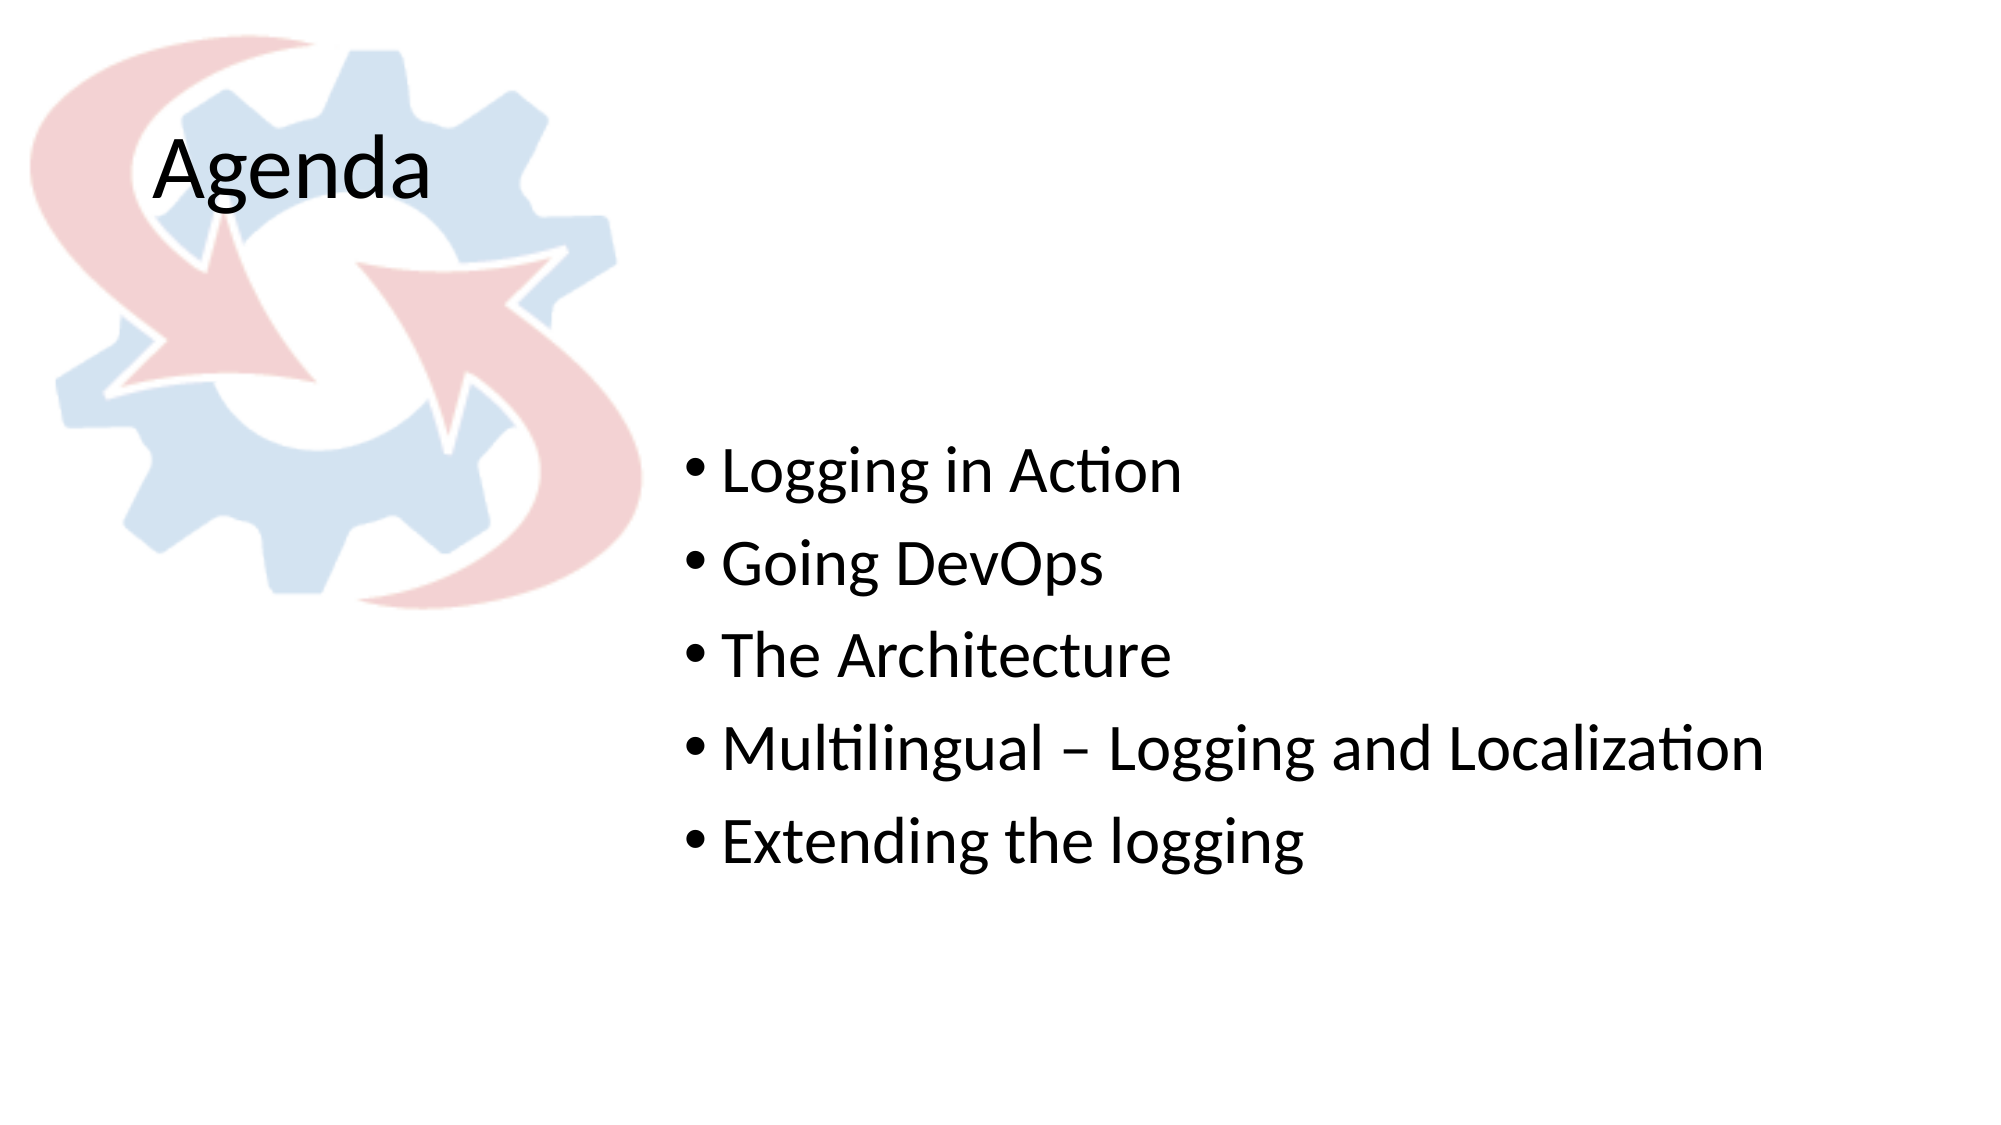

# Agenda
Logging in Action
Going DevOps
The Architecture
Multilingual – Logging and Localization
Extending the logging